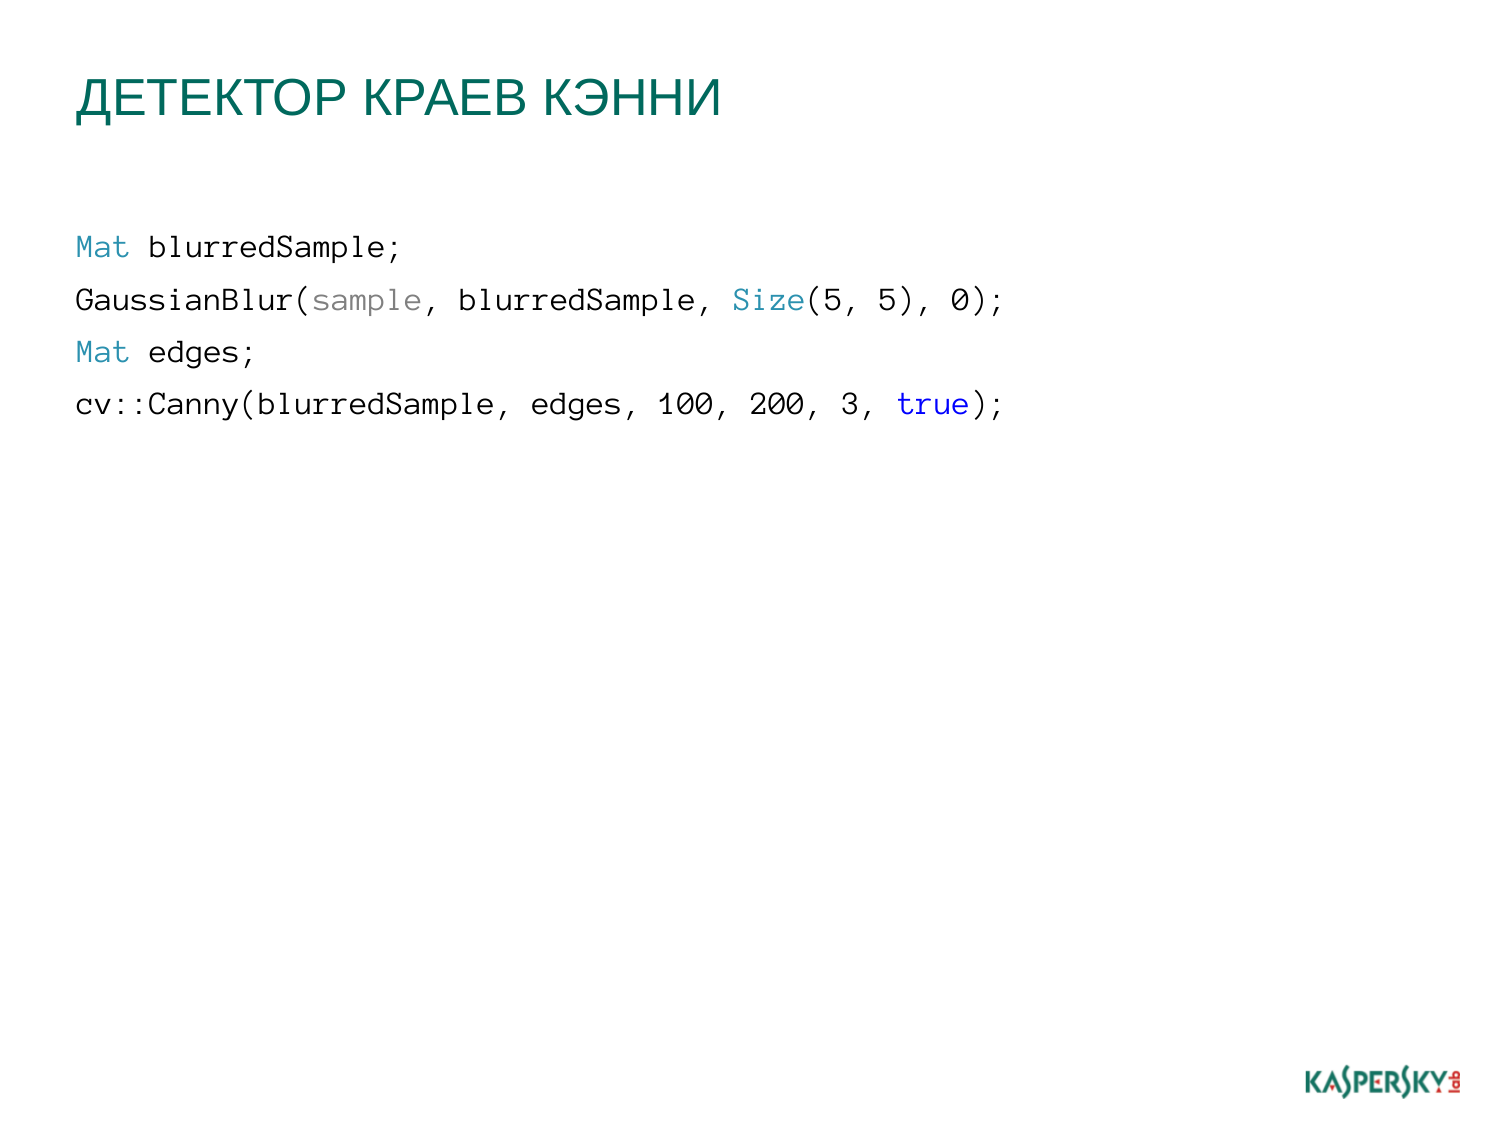

# Детектор краев Кэнни
Mat blurredSample;
GaussianBlur(sample, blurredSample, Size(5, 5), 0);
Mat edges;
cv::Canny(blurredSample, edges, 100, 200, 3, true);